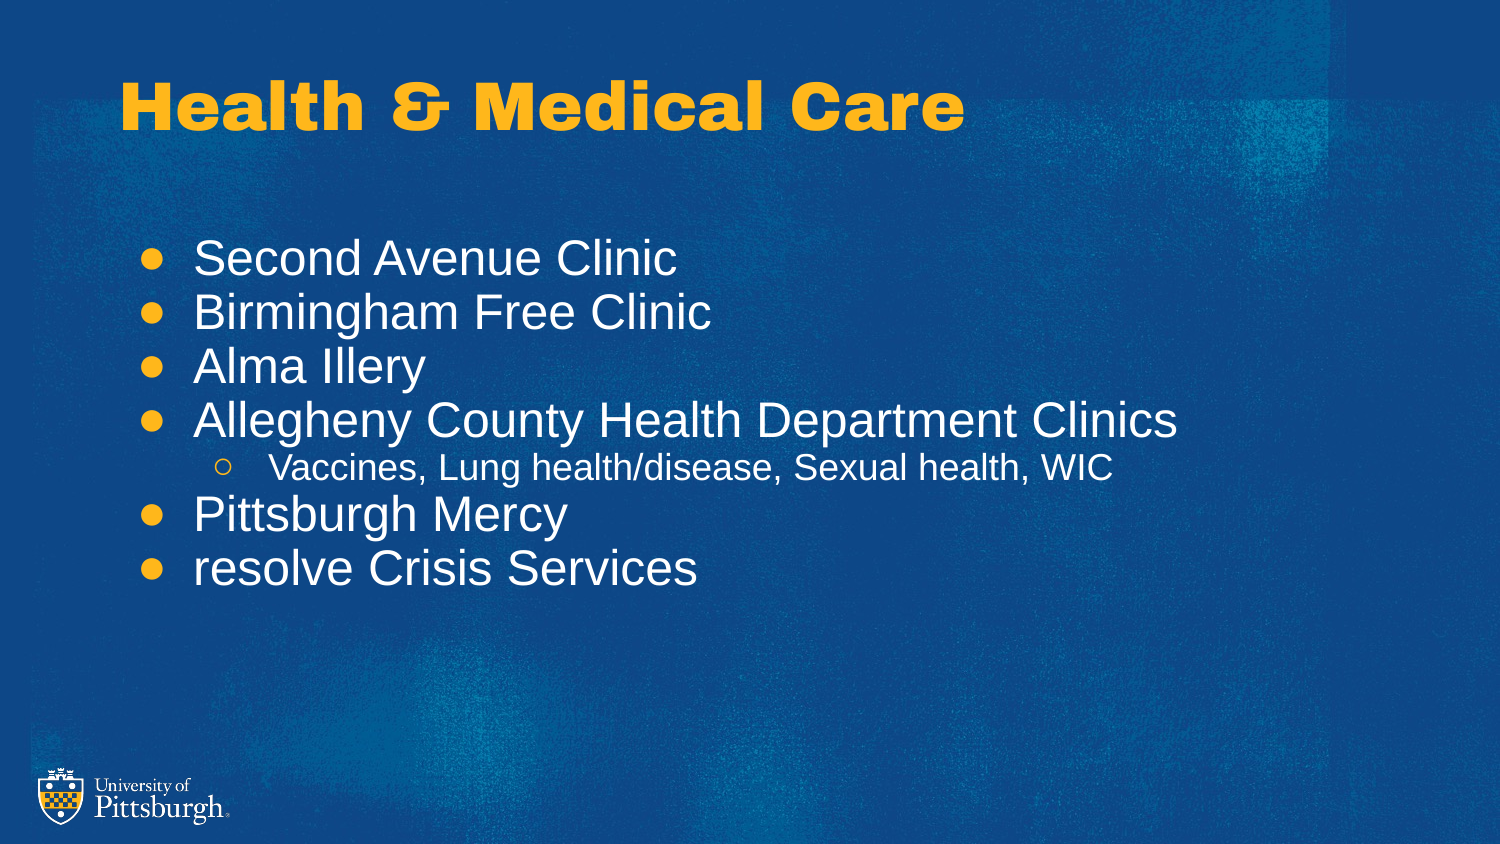

# Health & Medical Care
Second Avenue Clinic
Birmingham Free Clinic
Alma Illery
Allegheny County Health Department Clinics
Vaccines, Lung health/disease, Sexual health, WIC
Pittsburgh Mercy
resolve Crisis Services